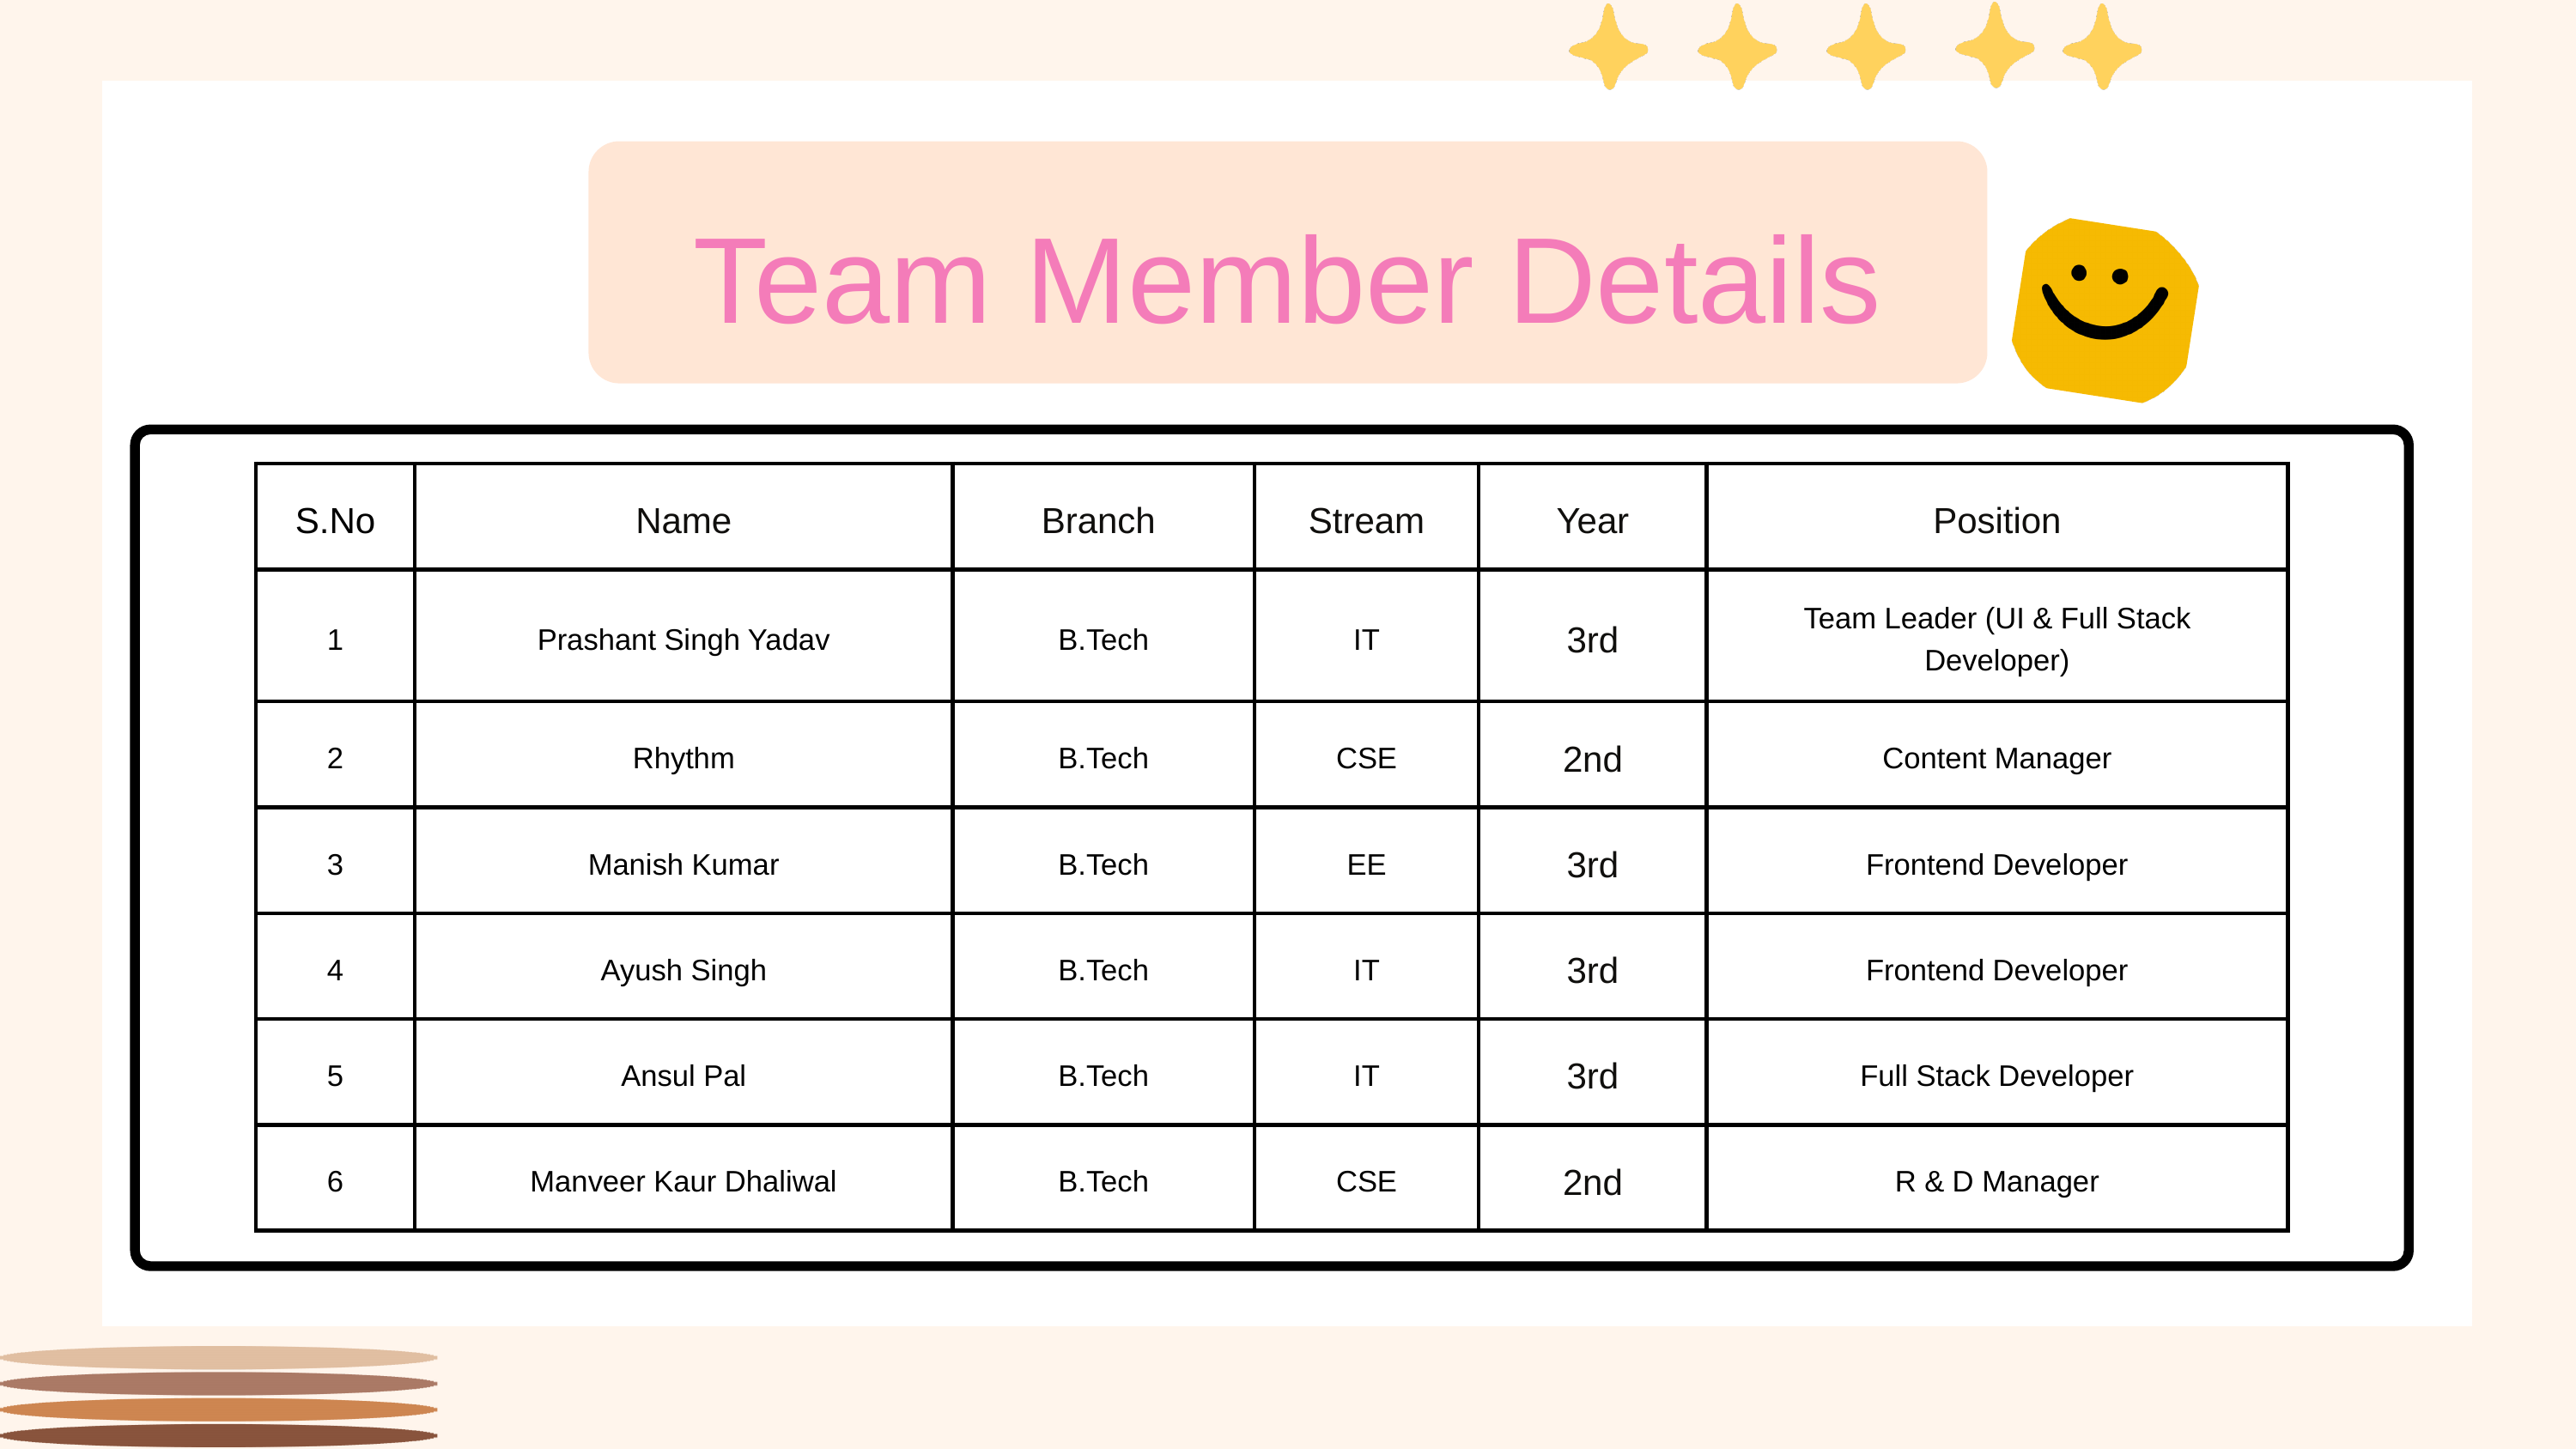

Team Member Details

| S.No | Name | Branch | Stream | Year | Position |
| --- | --- | --- | --- | --- | --- |
| 1 | Prashant Singh Yadav | B.Tech | IT | 3rd | Team Leader (UI & Full Stack Developer) |
| 2 | Rhythm | B.Tech | CSE | 2nd | Content Manager |
| 3 | Manish Kumar | B.Tech | EE | 3rd | Frontend Developer |
| 4 | Ayush Singh | B.Tech | IT | 3rd | Frontend Developer |
| 5 | Ansul Pal | B.Tech | IT | 3rd | Full Stack Developer |
| 6 | Manveer Kaur Dhaliwal | B.Tech | CSE | 2nd | R & D Manager |